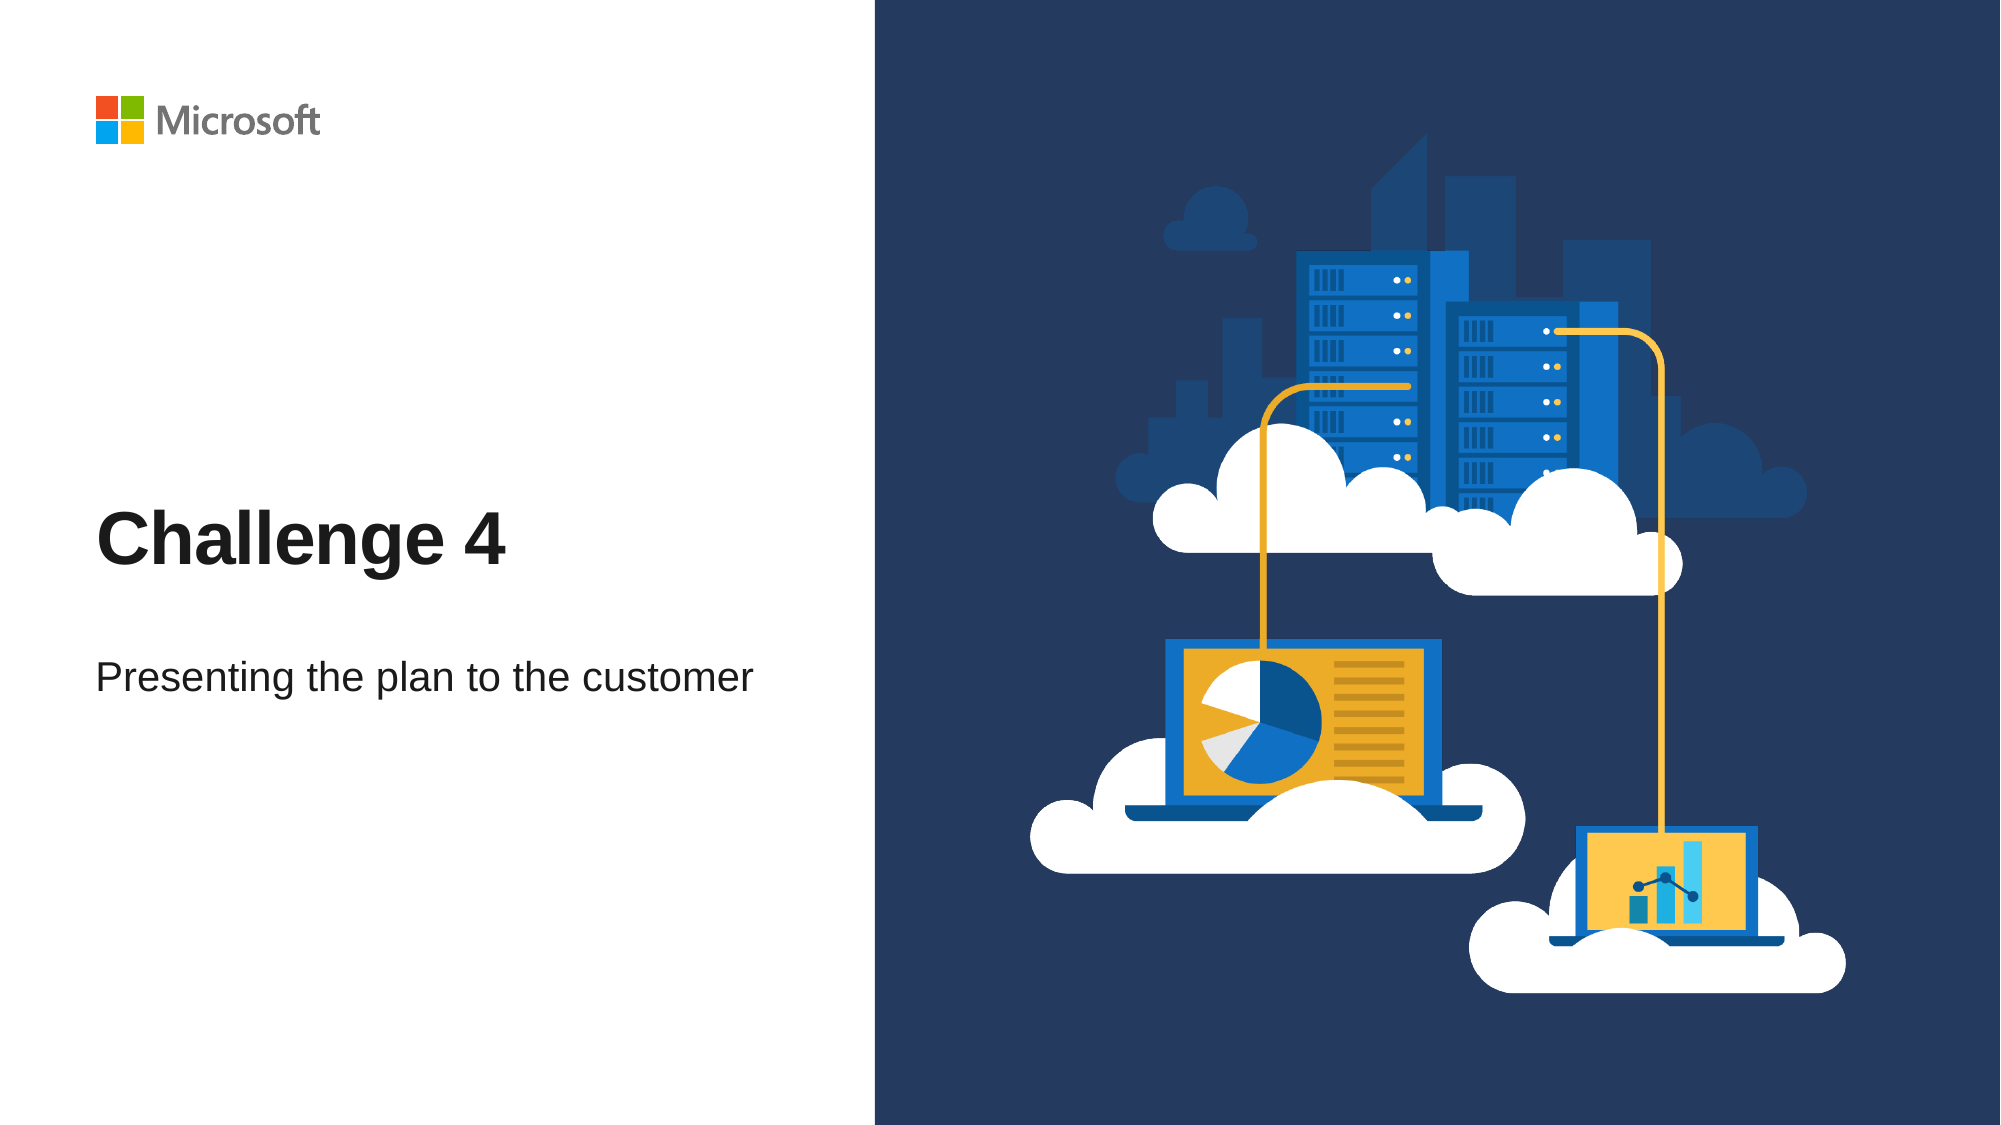

# Challenge 4
Presenting the plan to the customer